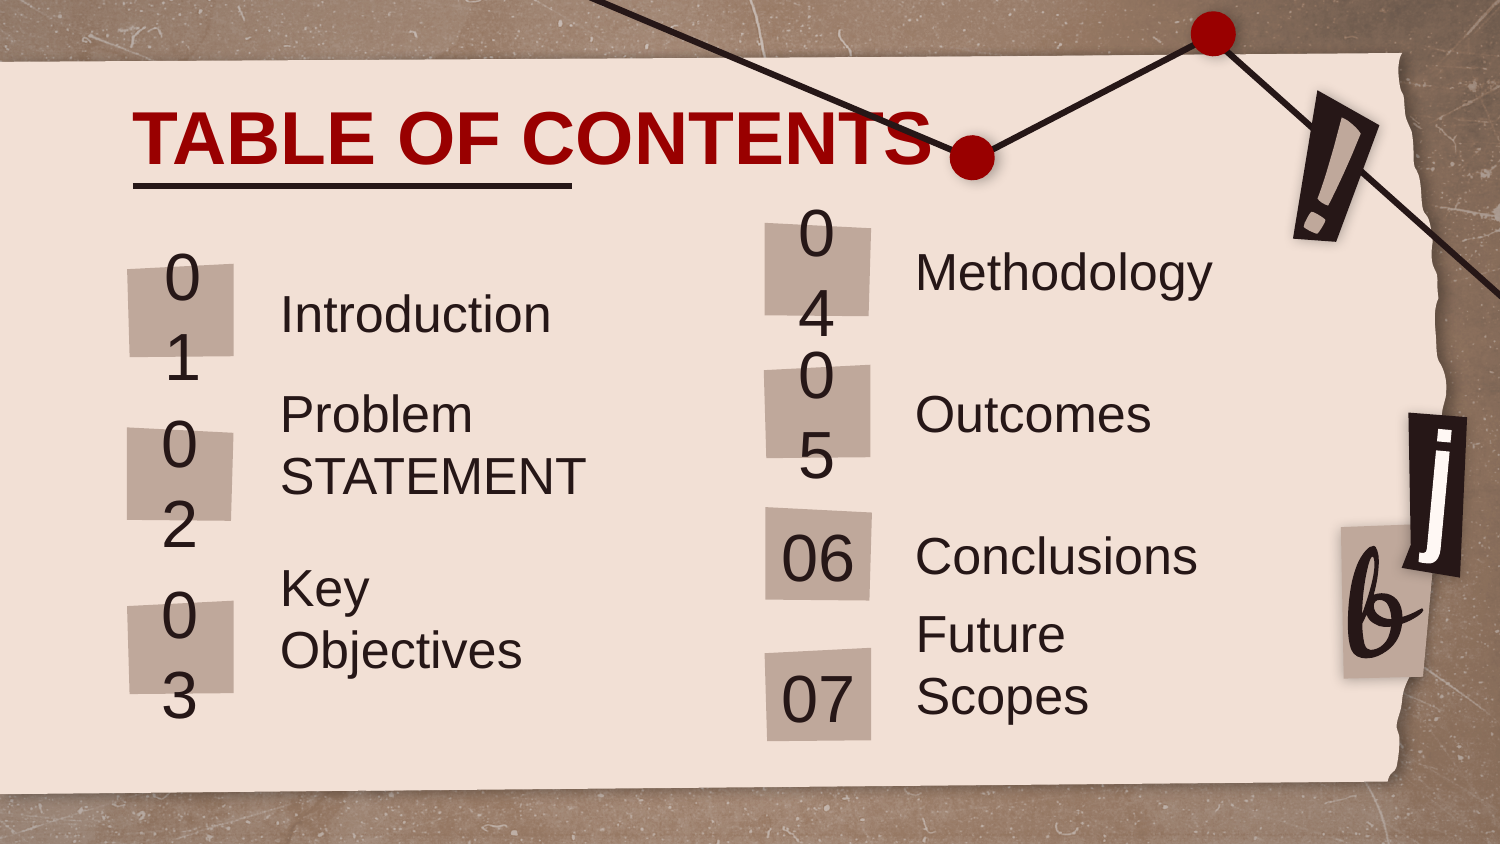

# TABLE OF CONTENTS

Methodology

04

Introduction
01
Outcomes

05

Problem STATEMENT

02
Conclusions

06
Key Objectives

03
Future Scopes

07